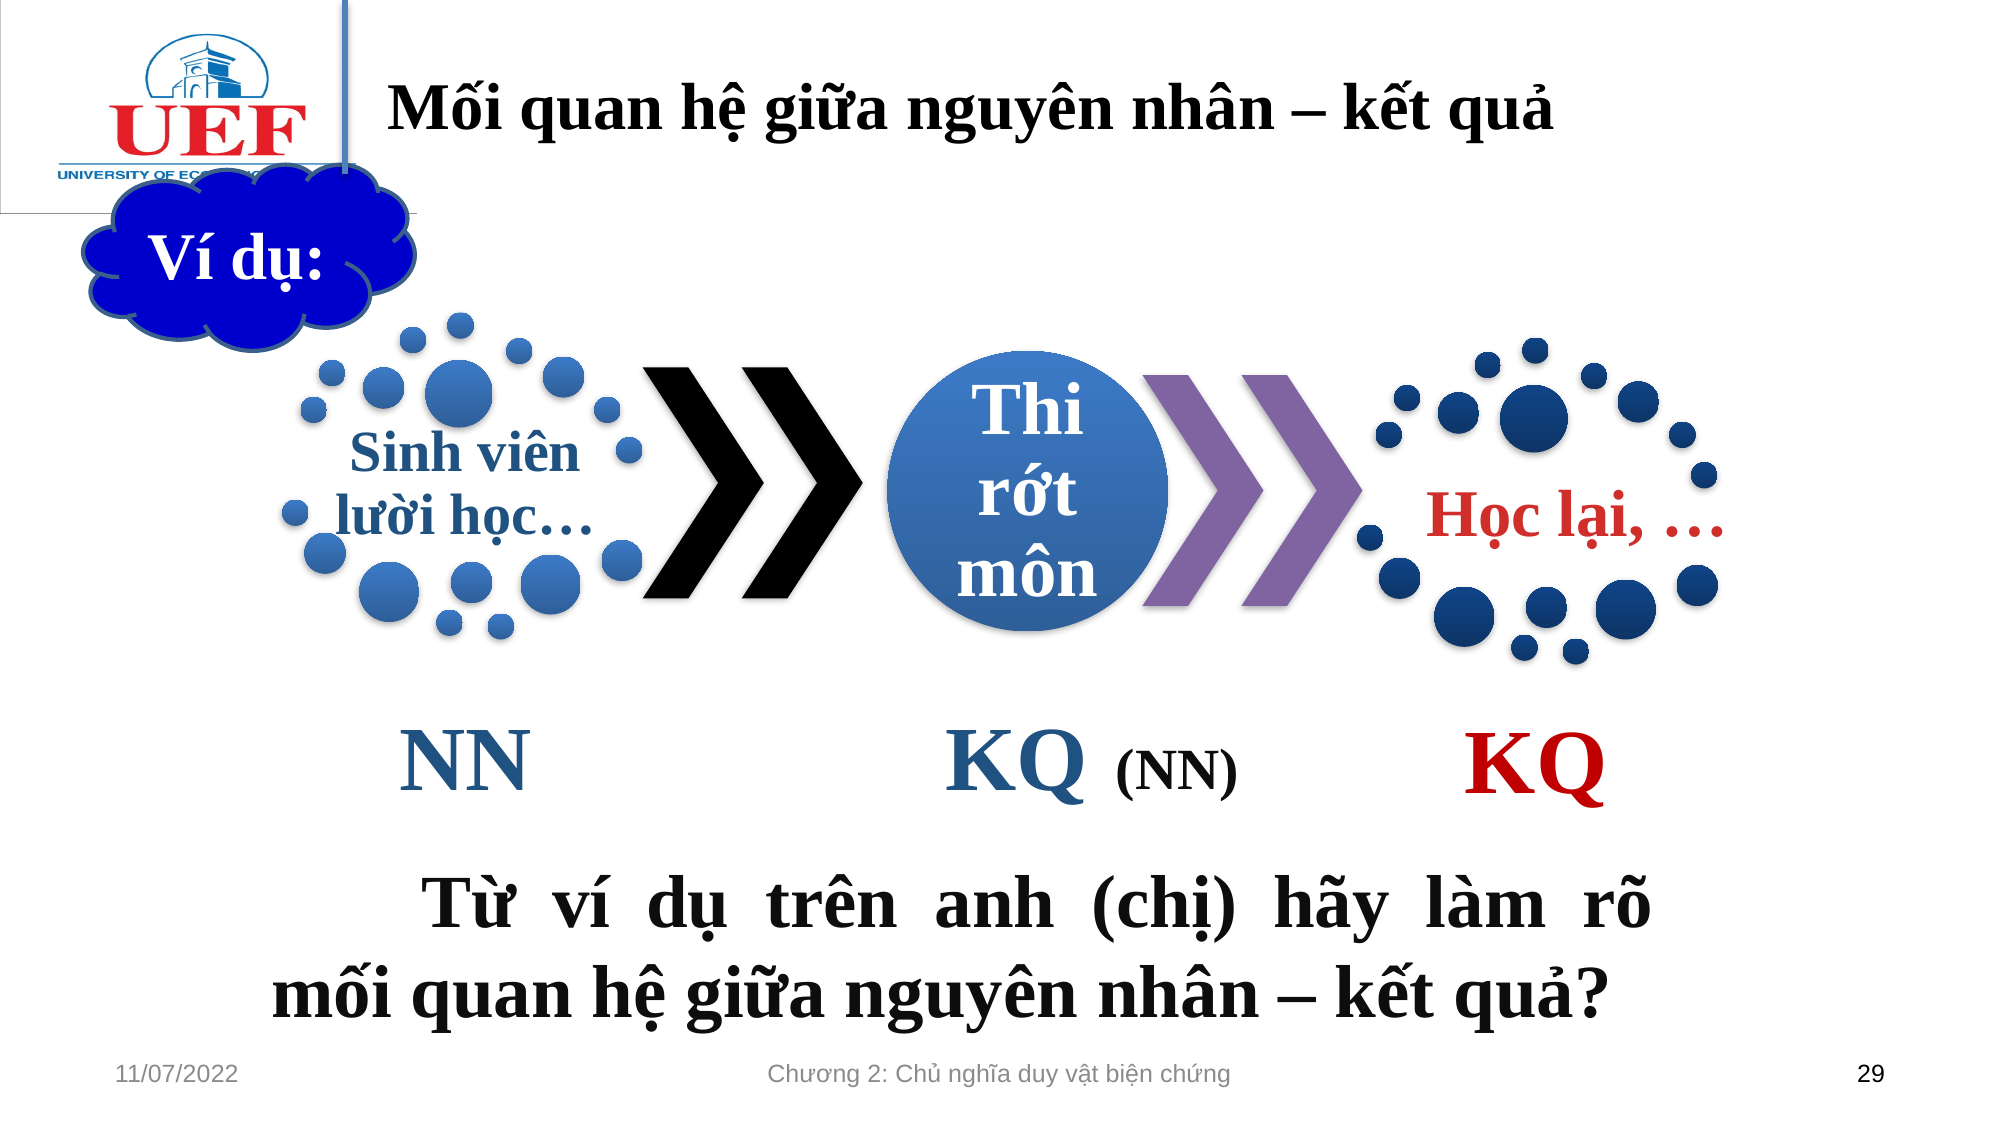

Mối quan hệ giữa nguyên nhân – kết quả
Ví dụ:

Thi rớt môn

Sinh viên lười học…

NN
KQ

Học lại, …

KQ
(NN)
	Từ ví dụ trên anh (chị) hãy làm rõ mối quan hệ giữa nguyên nhân – kết quả?
11/07/2022
Chương 2: Chủ nghĩa duy vật biện chứng
29